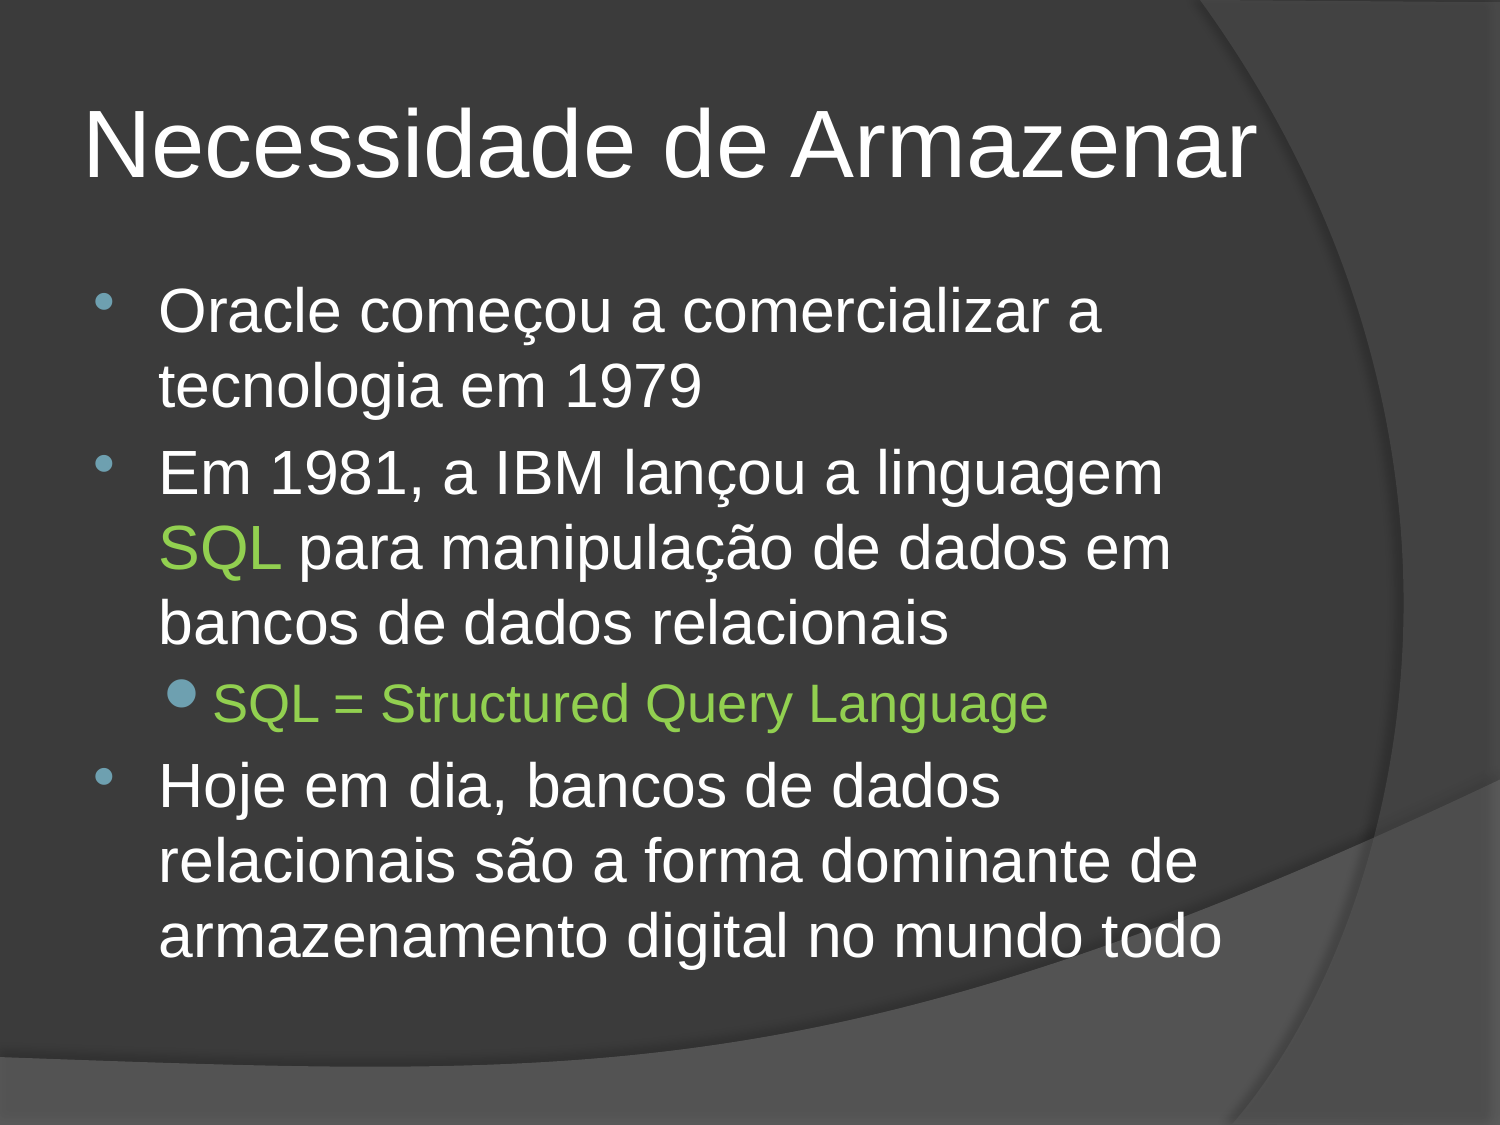

# Necessidade de Armazenar
Oracle começou a comercializar a tecnologia em 1979
Em 1981, a IBM lançou a linguagem SQL para manipulação de dados em bancos de dados relacionais
SQL = Structured Query Language
Hoje em dia, bancos de dados relacionais são a forma dominante de armazenamento digital no mundo todo